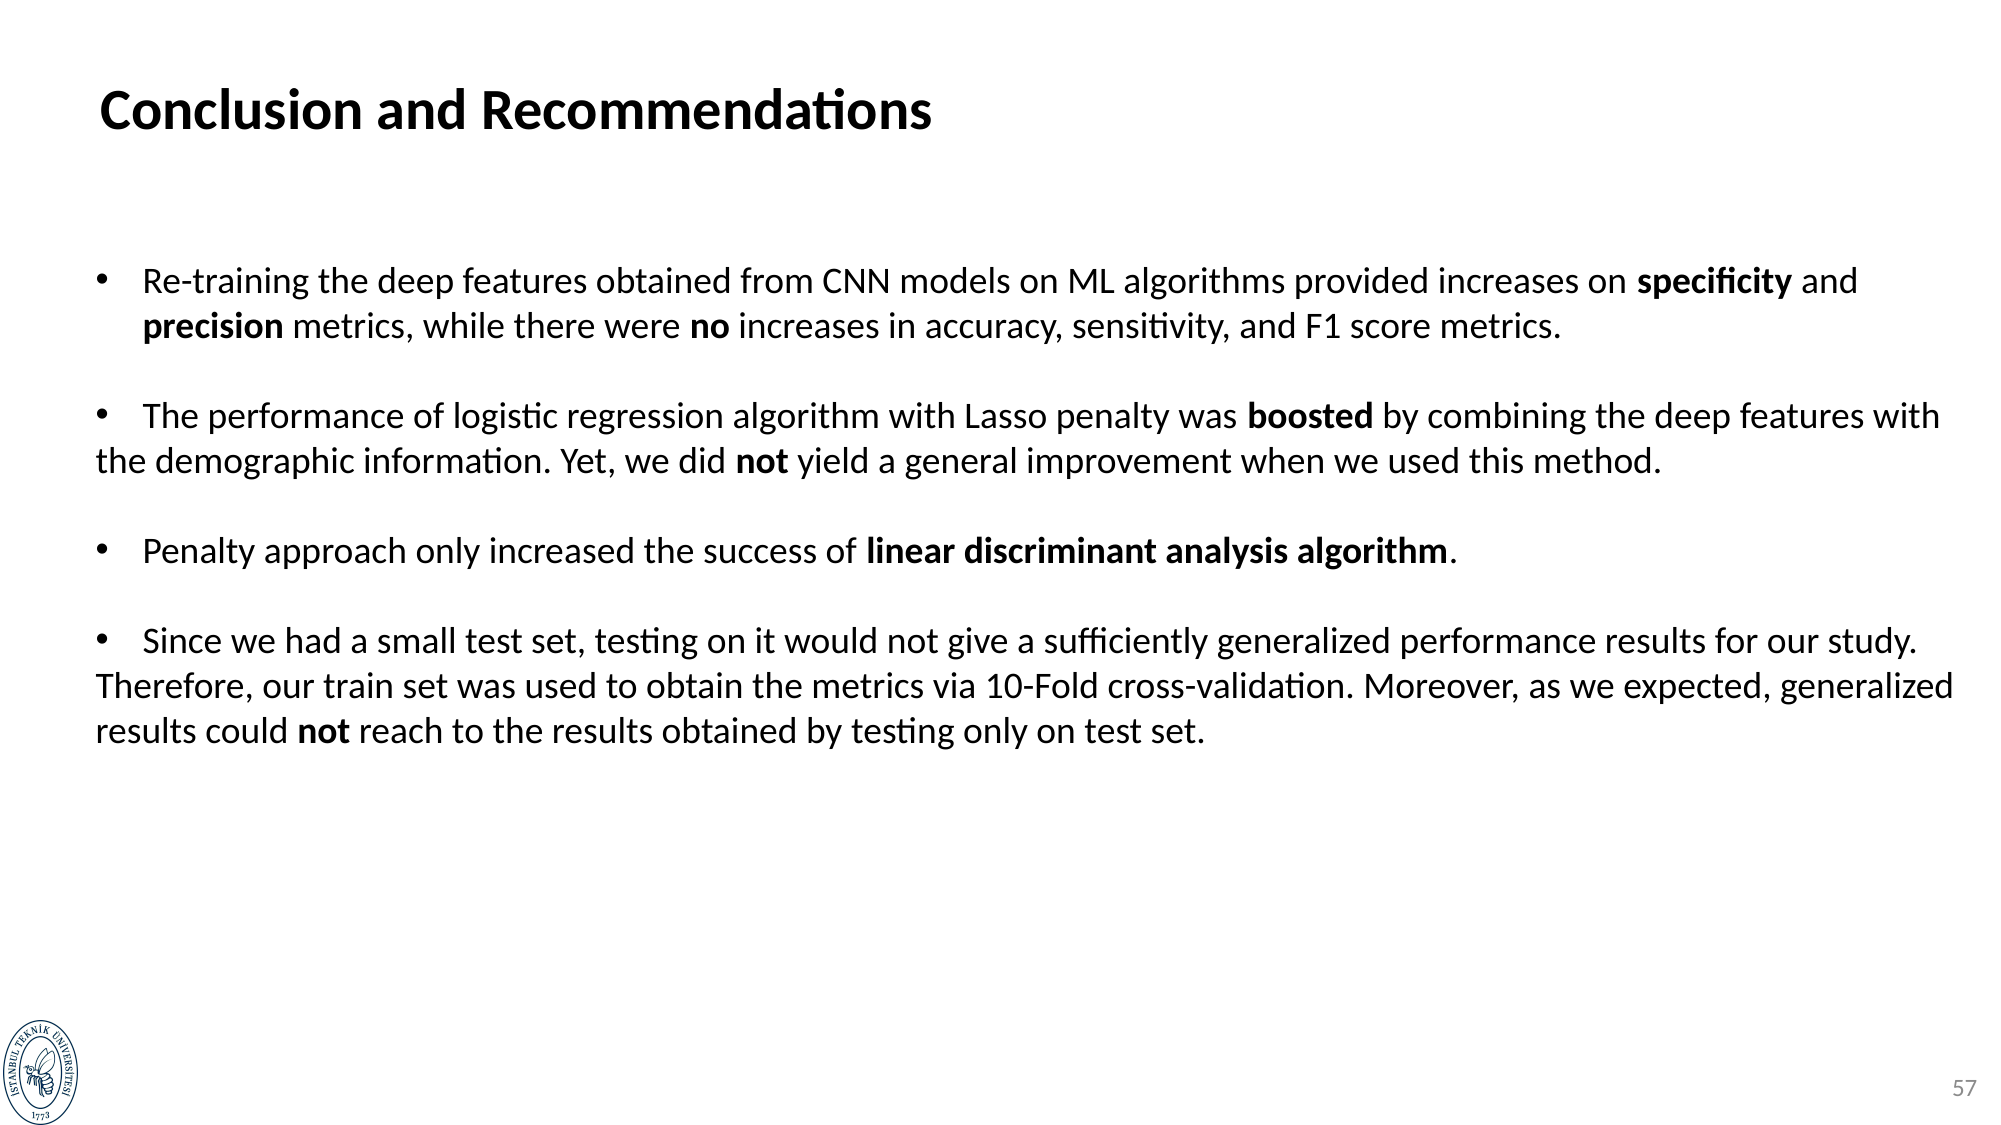

Conclusion and Recommendations
Re-training the deep features obtained from CNN models on ML algorithms provided increases on specificity and precision metrics, while there were no increases in accuracy, sensitivity, and F1 score metrics.

The performance of logistic regression algorithm with Lasso penalty was boosted by combining the deep features with
the demographic information. Yet, we did not yield a general improvement when we used this method.

Penalty approach only increased the success of linear discriminant analysis algorithm.

Since we had a small test set, testing on it would not give a sufficiently generalized performance results for our study.
Therefore, our train set was used to obtain the metrics via 10-Fold cross-validation. Moreover, as we expected, generalized results could not reach to the results obtained by testing only on test set.
57